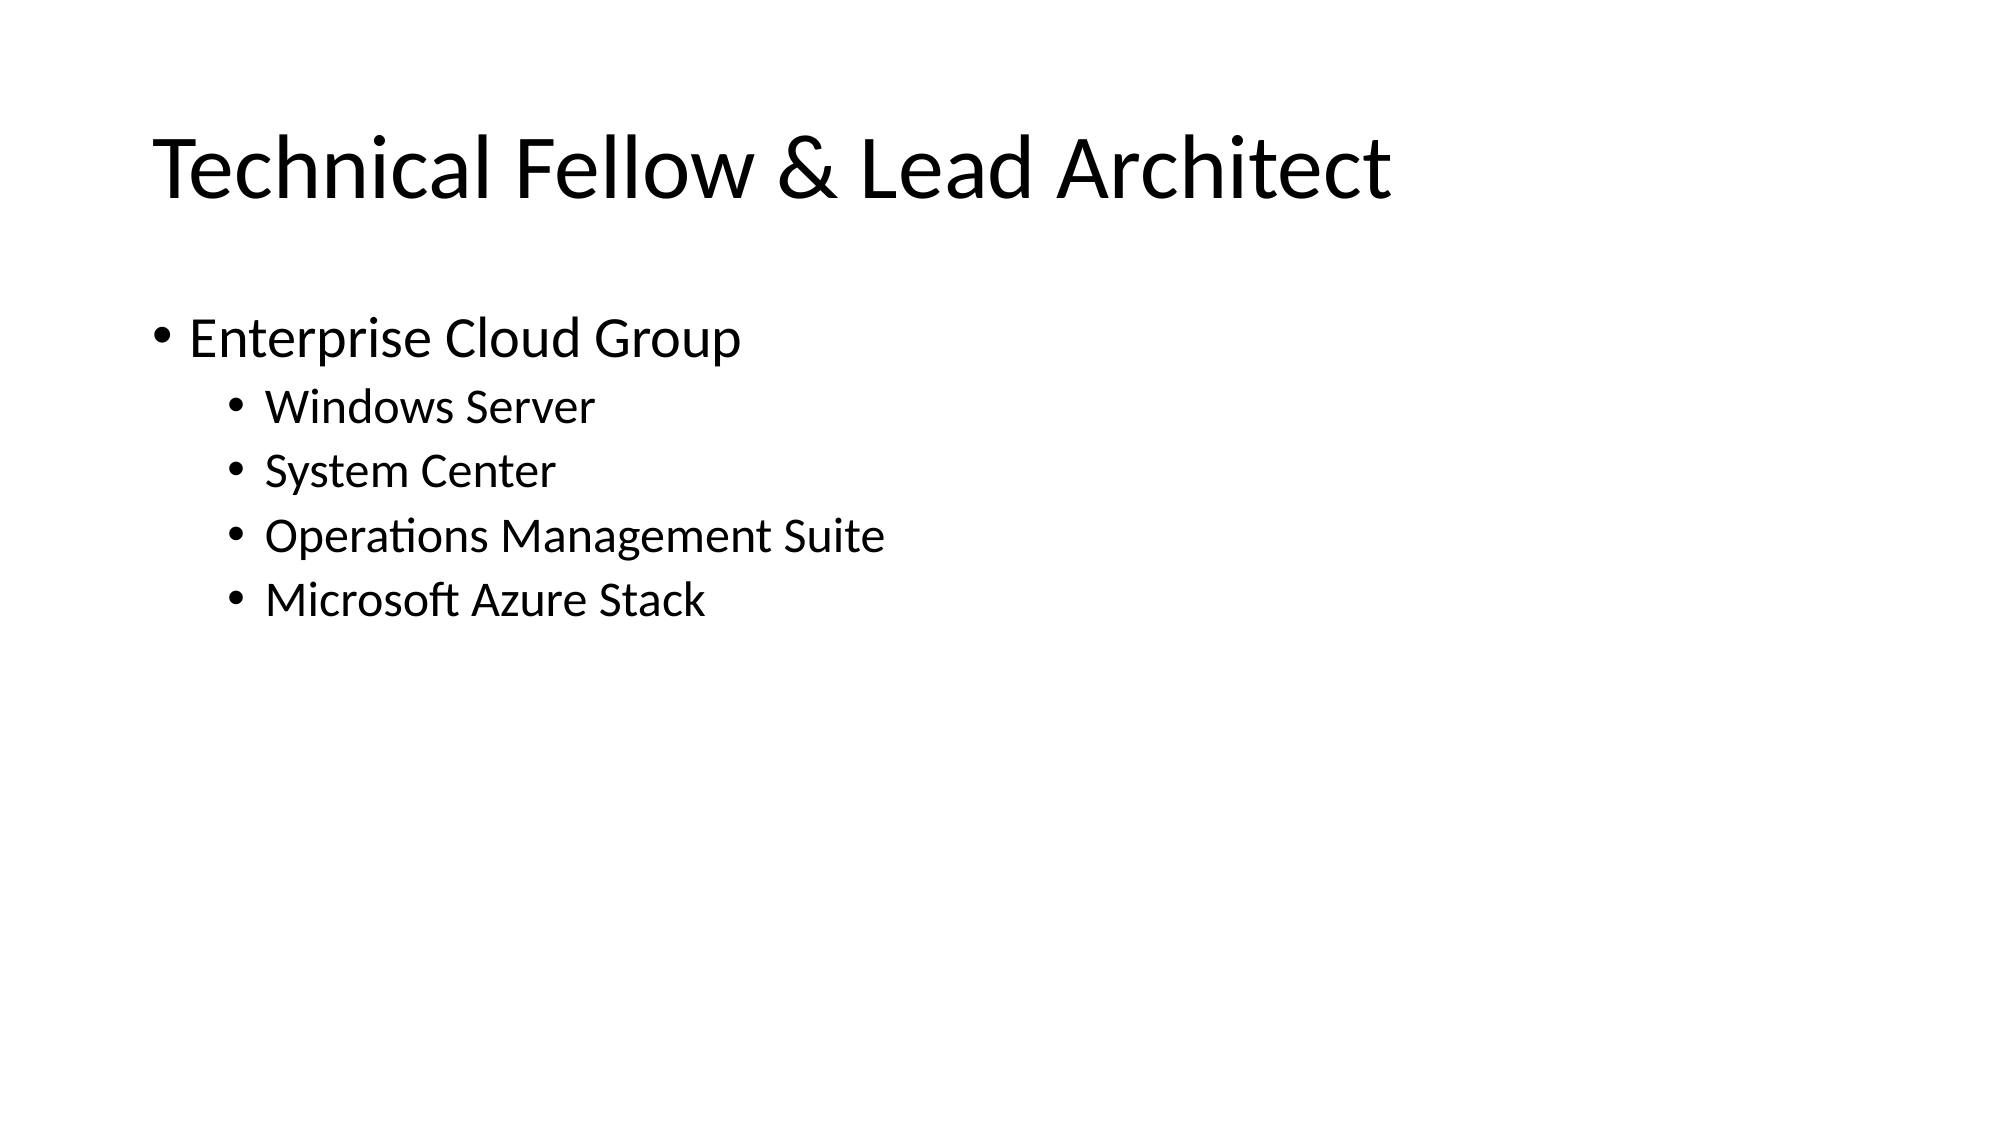

# Technical Fellow & Lead Architect
Enterprise Cloud Group
Windows Server
System Center
Operations Management Suite
Microsoft Azure Stack